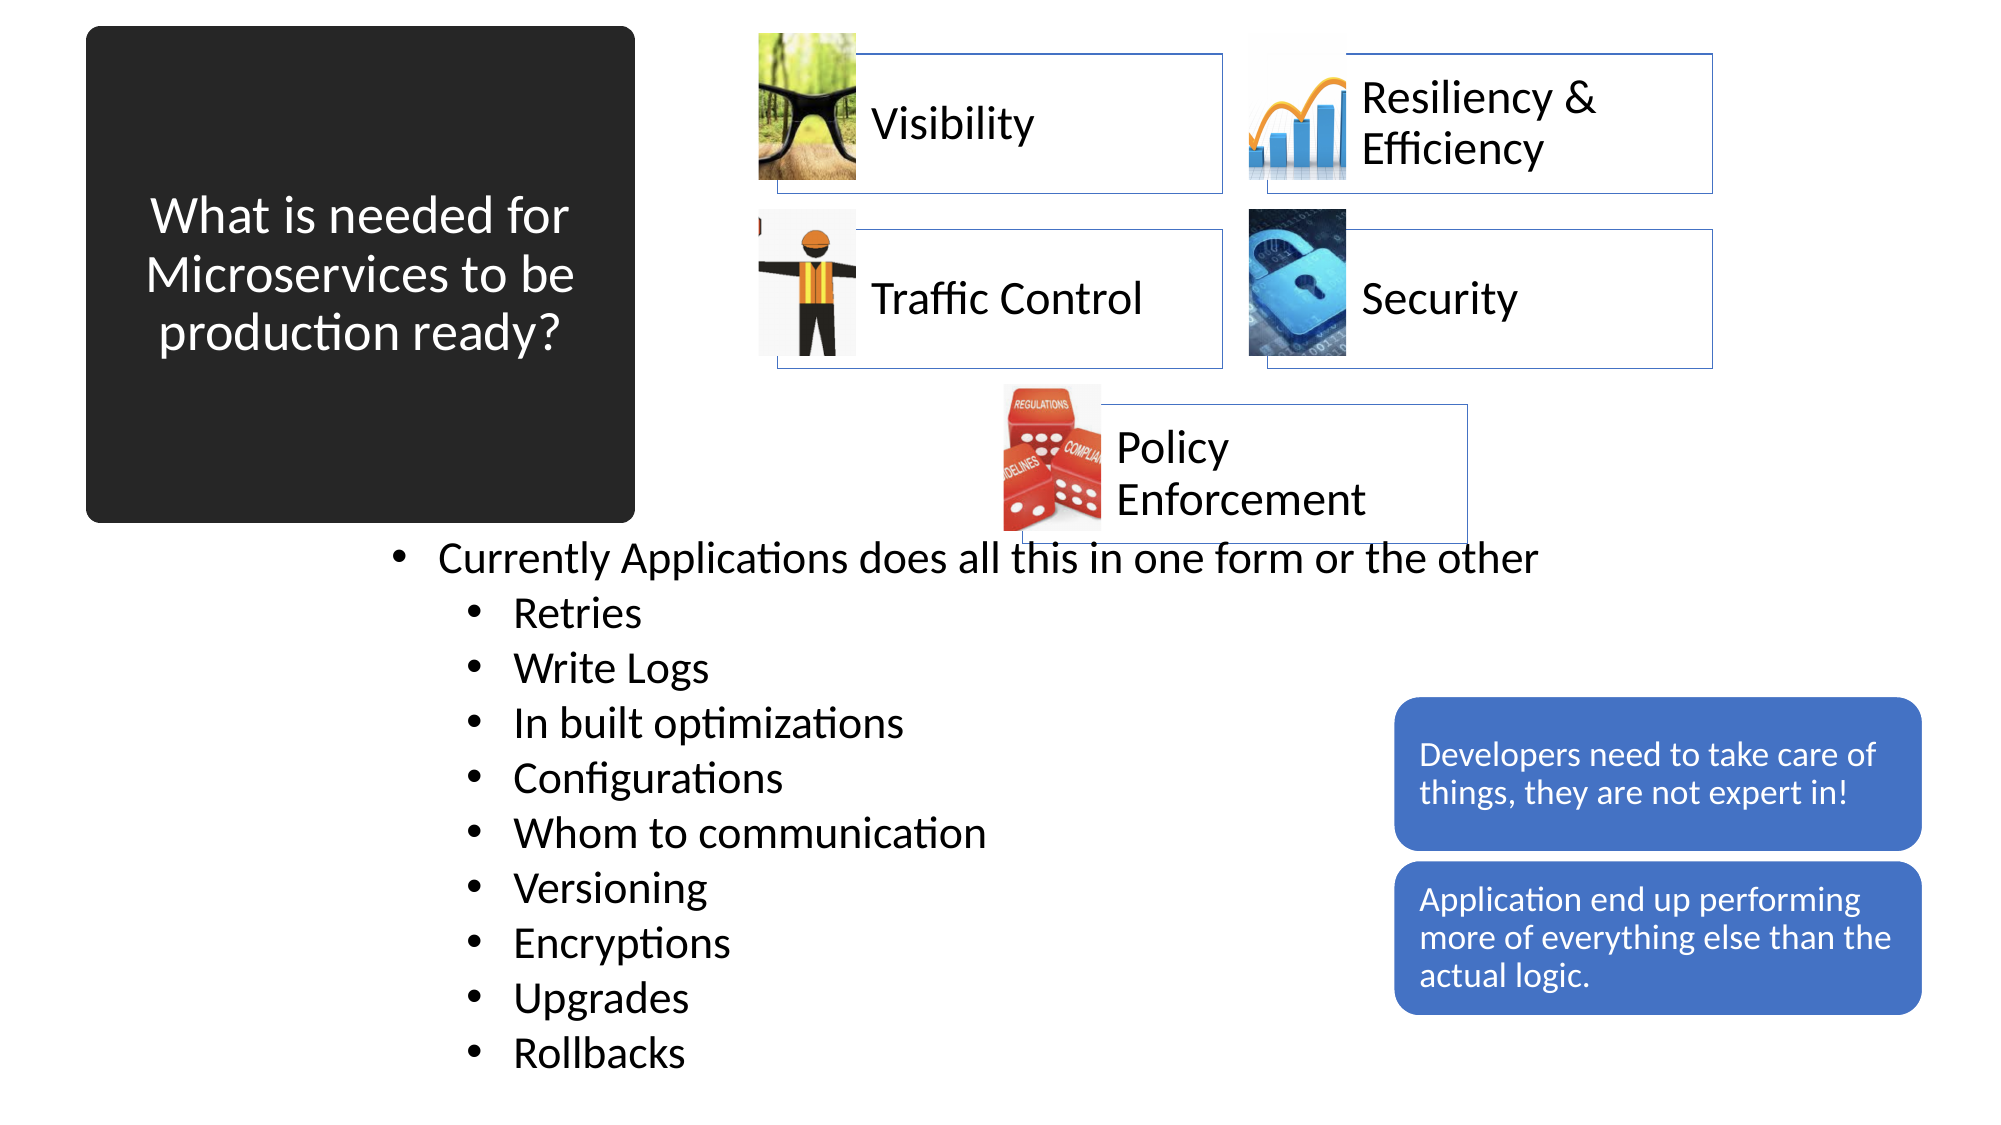

Visibility
Resiliency & Efficiency
Traffic Control
Security
Policy Enforcement
# What is needed for Microservices to be production ready?
Currently Applications does all this in one form or the other
Retries
Write Logs
In built optimizations
Configurations
Whom to communication
Versioning
Encryptions
Upgrades
Rollbacks
Developers need to take care of things, they are not expert in!
Application end up performing more of everything else than the actual logic.